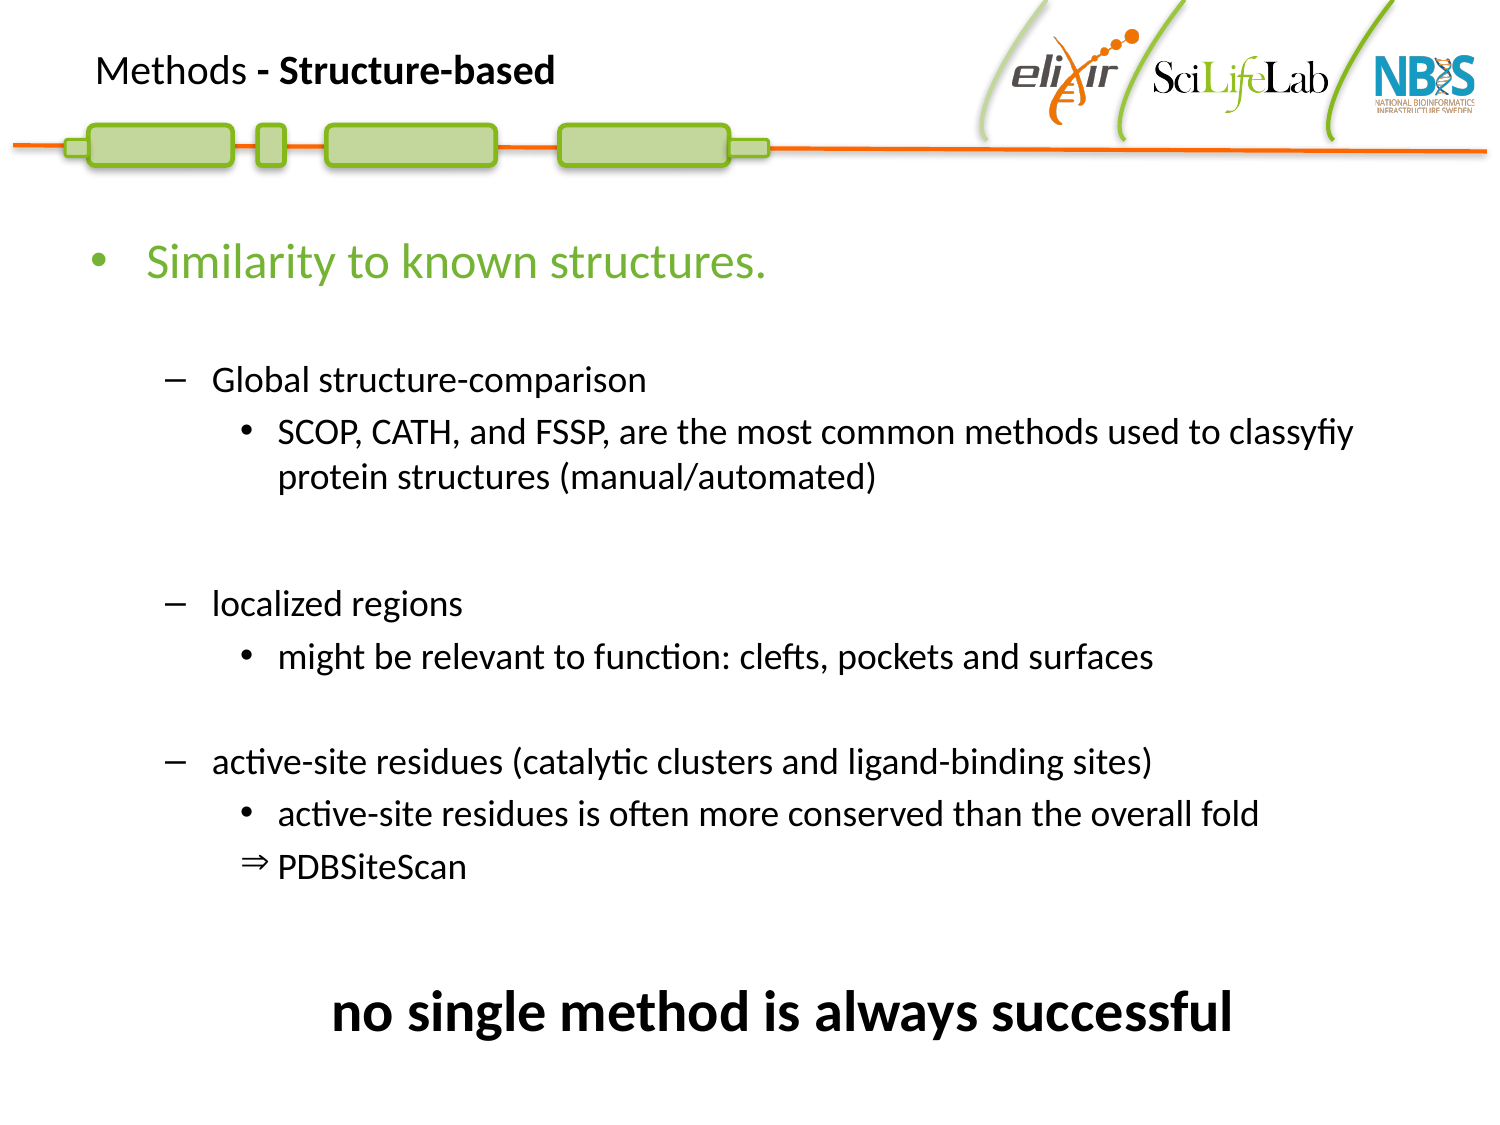

Methods - Structure-based
Similarity to known structures.

Global structure-comparison
SCOP, CATH, and FSSP, are the most common methods used to classyfiy protein structures (manual/automated)

localized regions
might be relevant to function: clefts, pockets and surfaces

active-site residues (catalytic clusters and ligand-binding sites)
active-site residues is often more conserved than the overall fold
PDBSiteScan

no single method is always successful